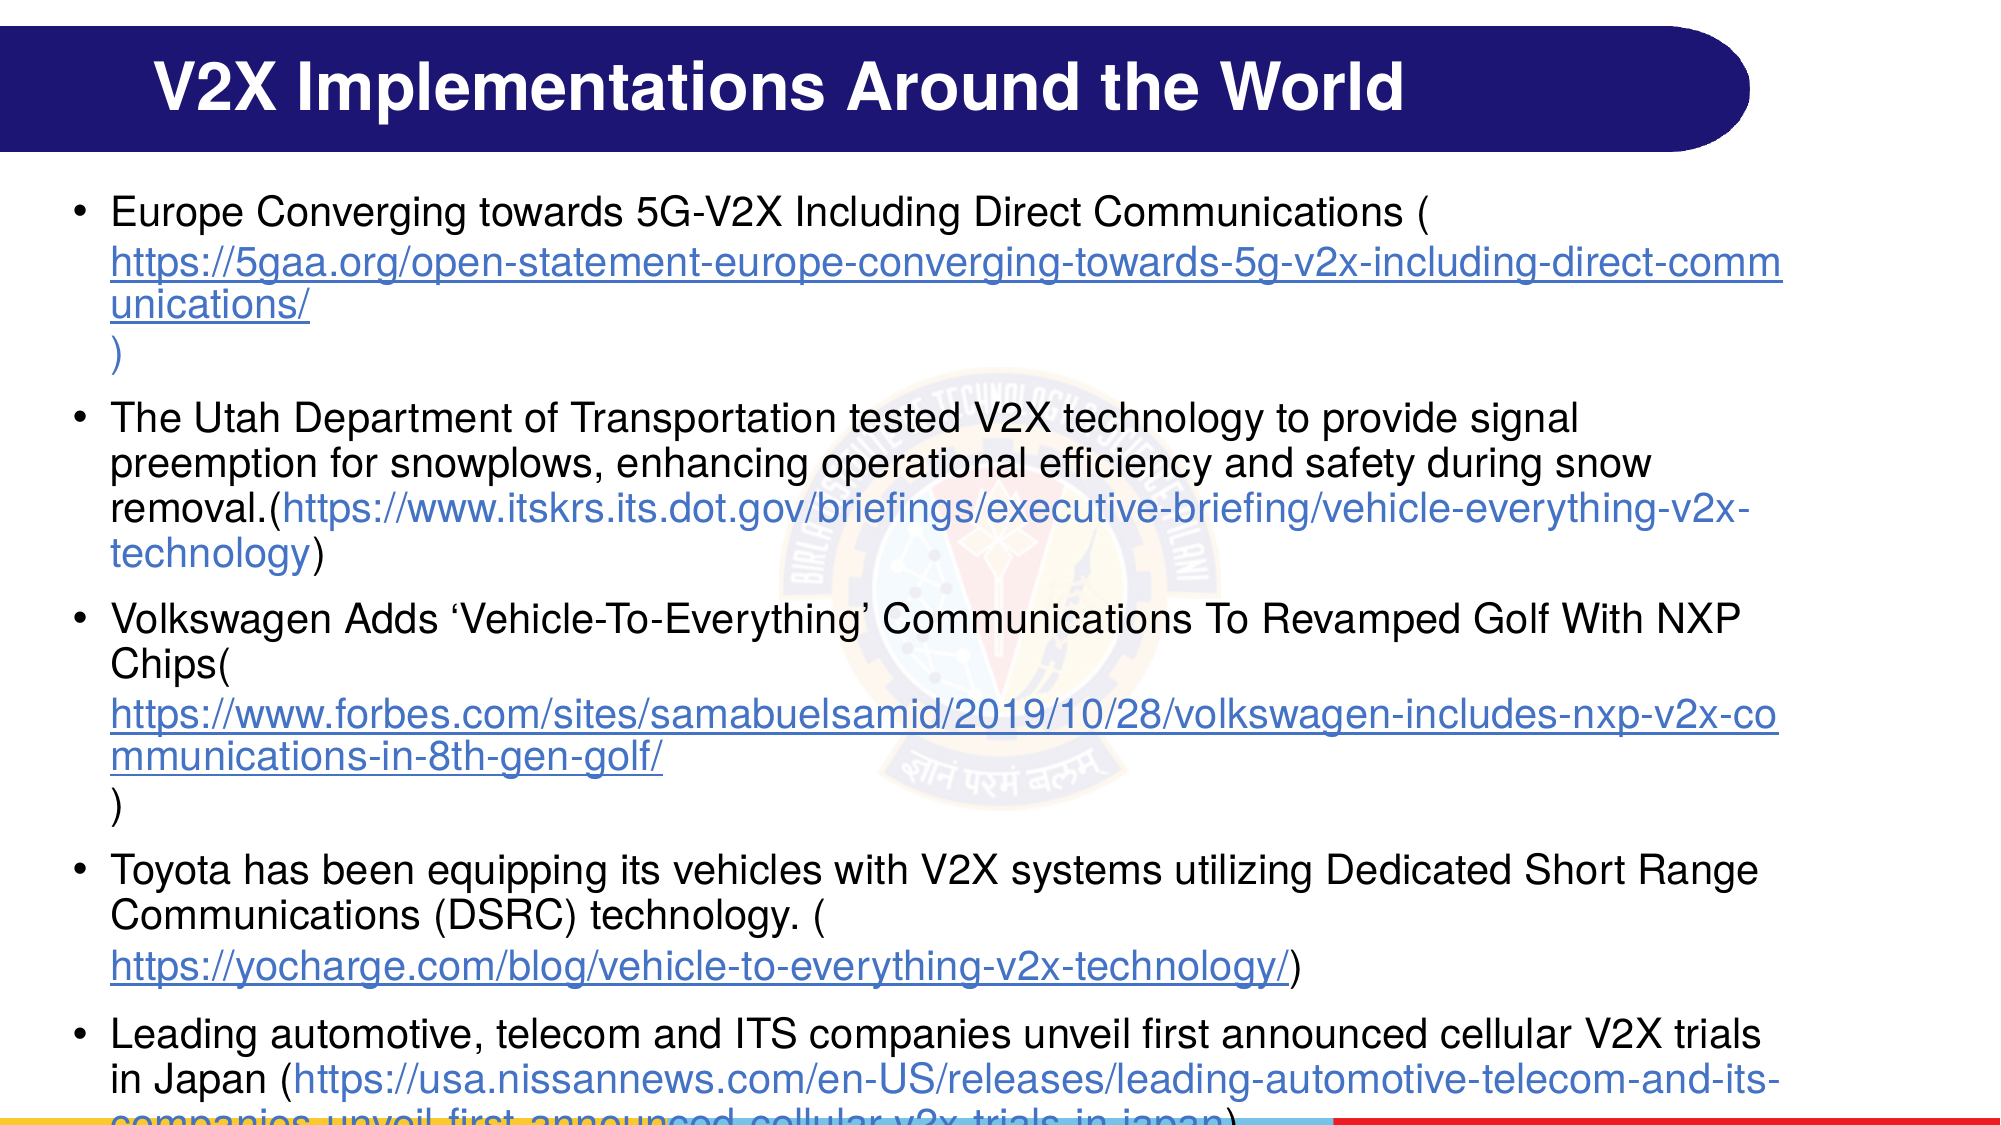

# V2X Implementations Around the World
Europe Converging towards 5G-V2X Including Direct Communications (https://5gaa.org/open-statement-europe-converging-towards-5g-v2x-including-direct-communications/)
The Utah Department of Transportation tested V2X technology to provide signal preemption for snowplows, enhancing operational efficiency and safety during snow removal.(https://www.itskrs.its.dot.gov/briefings/executive-briefing/vehicle-everything-v2x-technology)
Volkswagen Adds ‘Vehicle-To-Everything’ Communications To Revamped Golf With NXP Chips( https://www.forbes.com/sites/samabuelsamid/2019/10/28/volkswagen-includes-nxp-v2x-communications-in-8th-gen-golf/)
Toyota has been equipping its vehicles with V2X systems utilizing Dedicated Short Range Communications (DSRC) technology. (https://yocharge.com/blog/vehicle-to-everything-v2x-technology/)
Leading automotive, telecom and ITS companies unveil first announced cellular V2X trials in Japan (https://usa.nissannews.com/en-US/releases/leading-automotive-telecom-and-its-companies-unveil-first-announced-cellular-v2x-trials-in-japan)